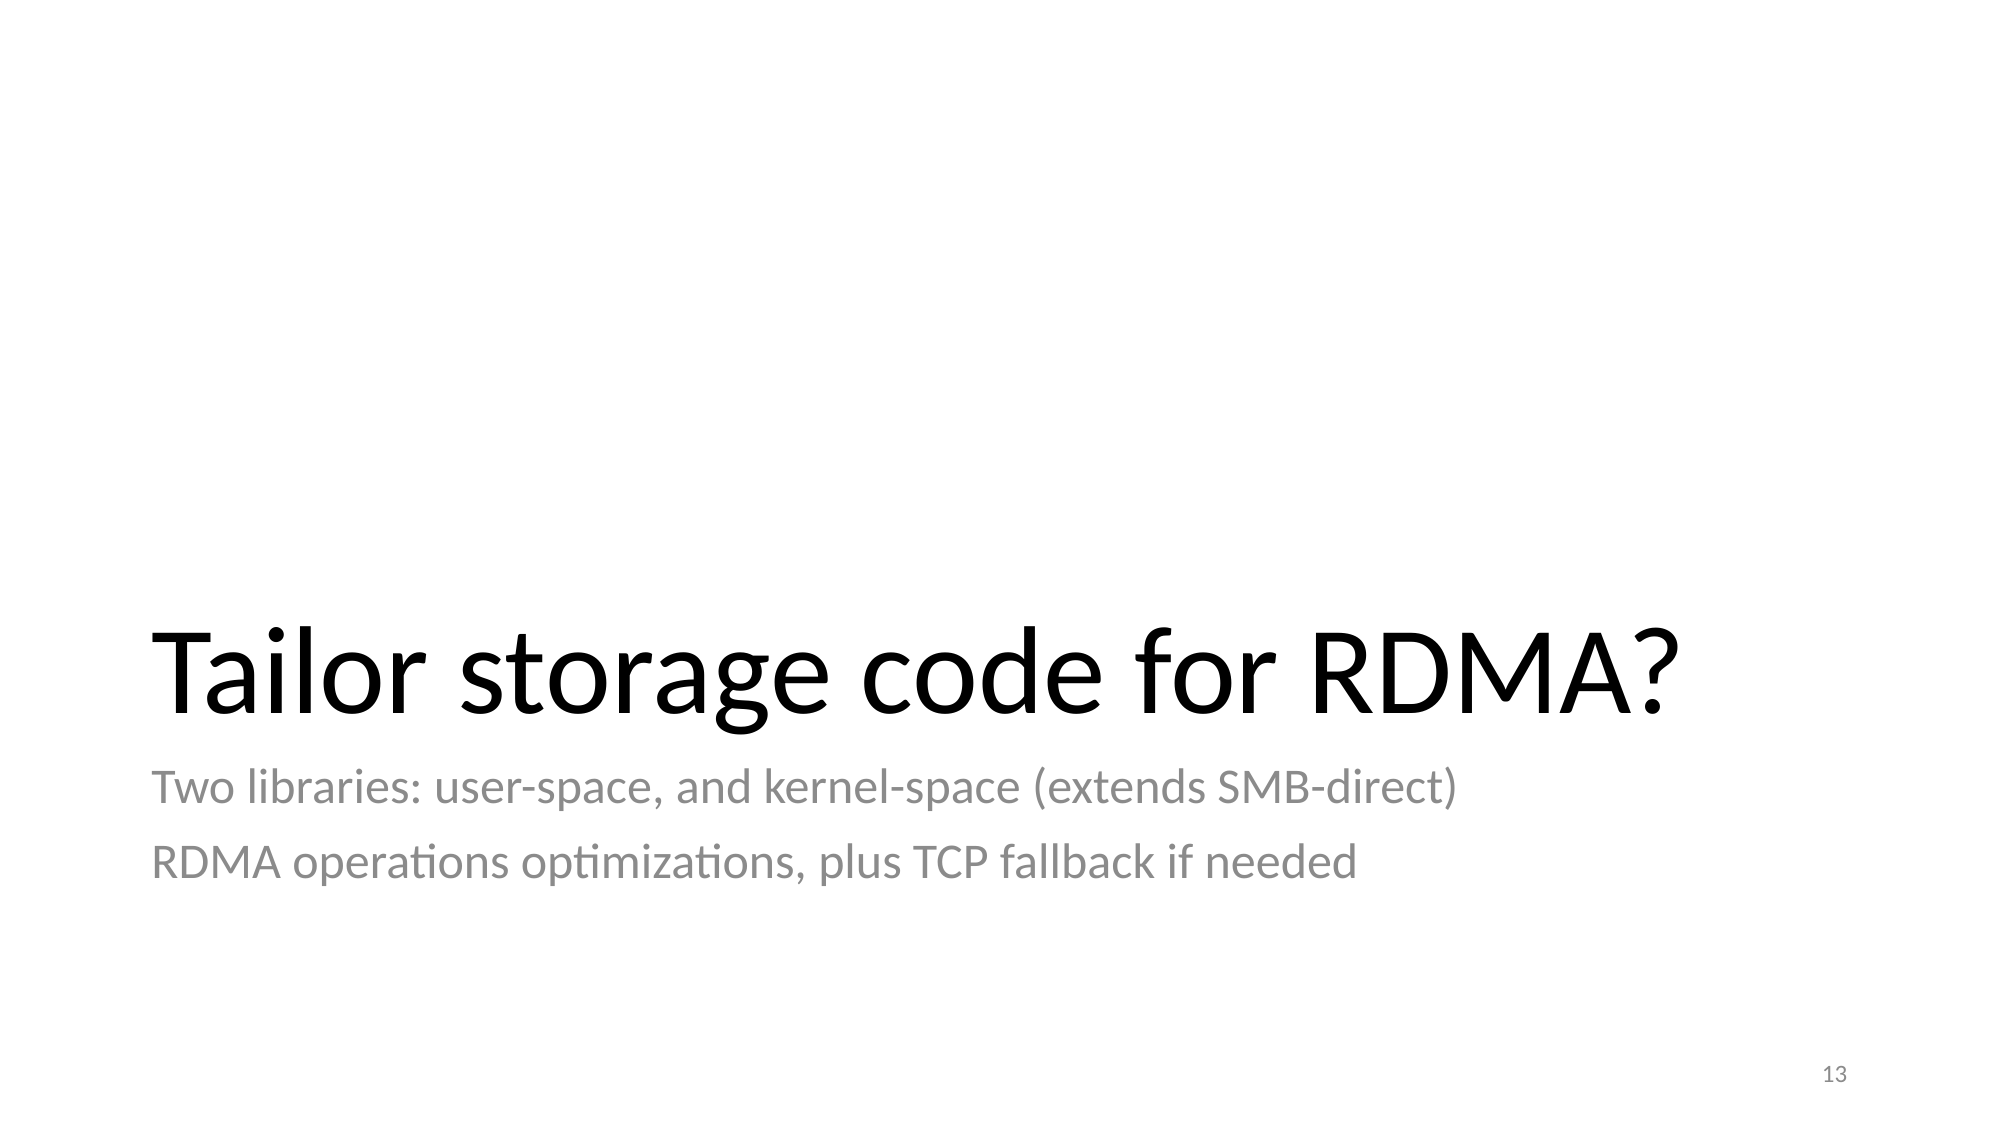

# Tailor storage code for RDMA?
Two libraries: user-space, and kernel-space (extends SMB-direct)
RDMA operations optimizations, plus TCP fallback if needed

13